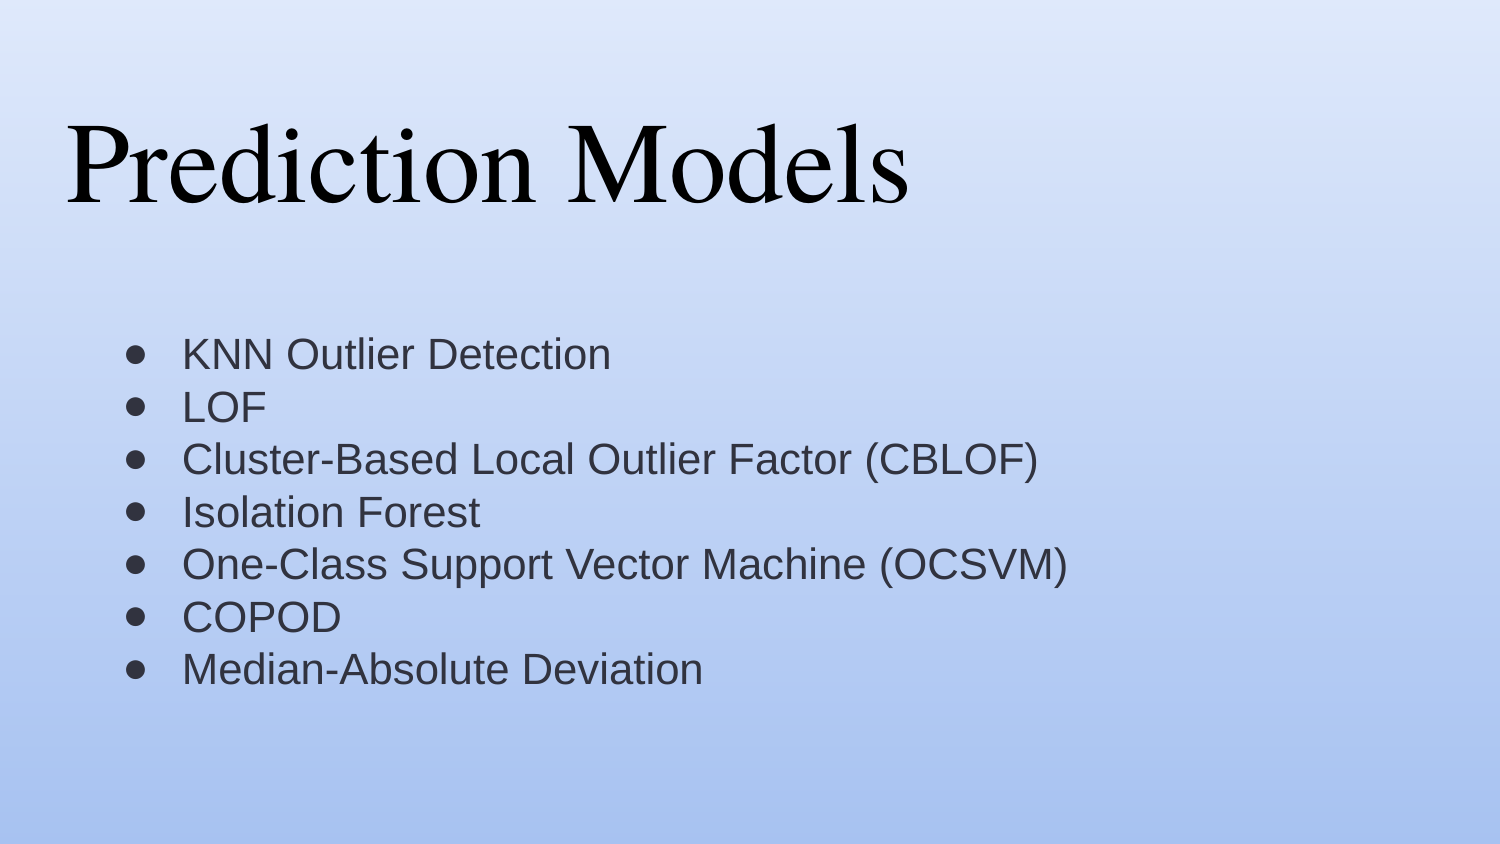

# Prediction Models
KNN Outlier Detection
LOF
Cluster-Based Local Outlier Factor (CBLOF)
Isolation Forest
One-Class Support Vector Machine (OCSVM)
COPOD
Median-Absolute Deviation